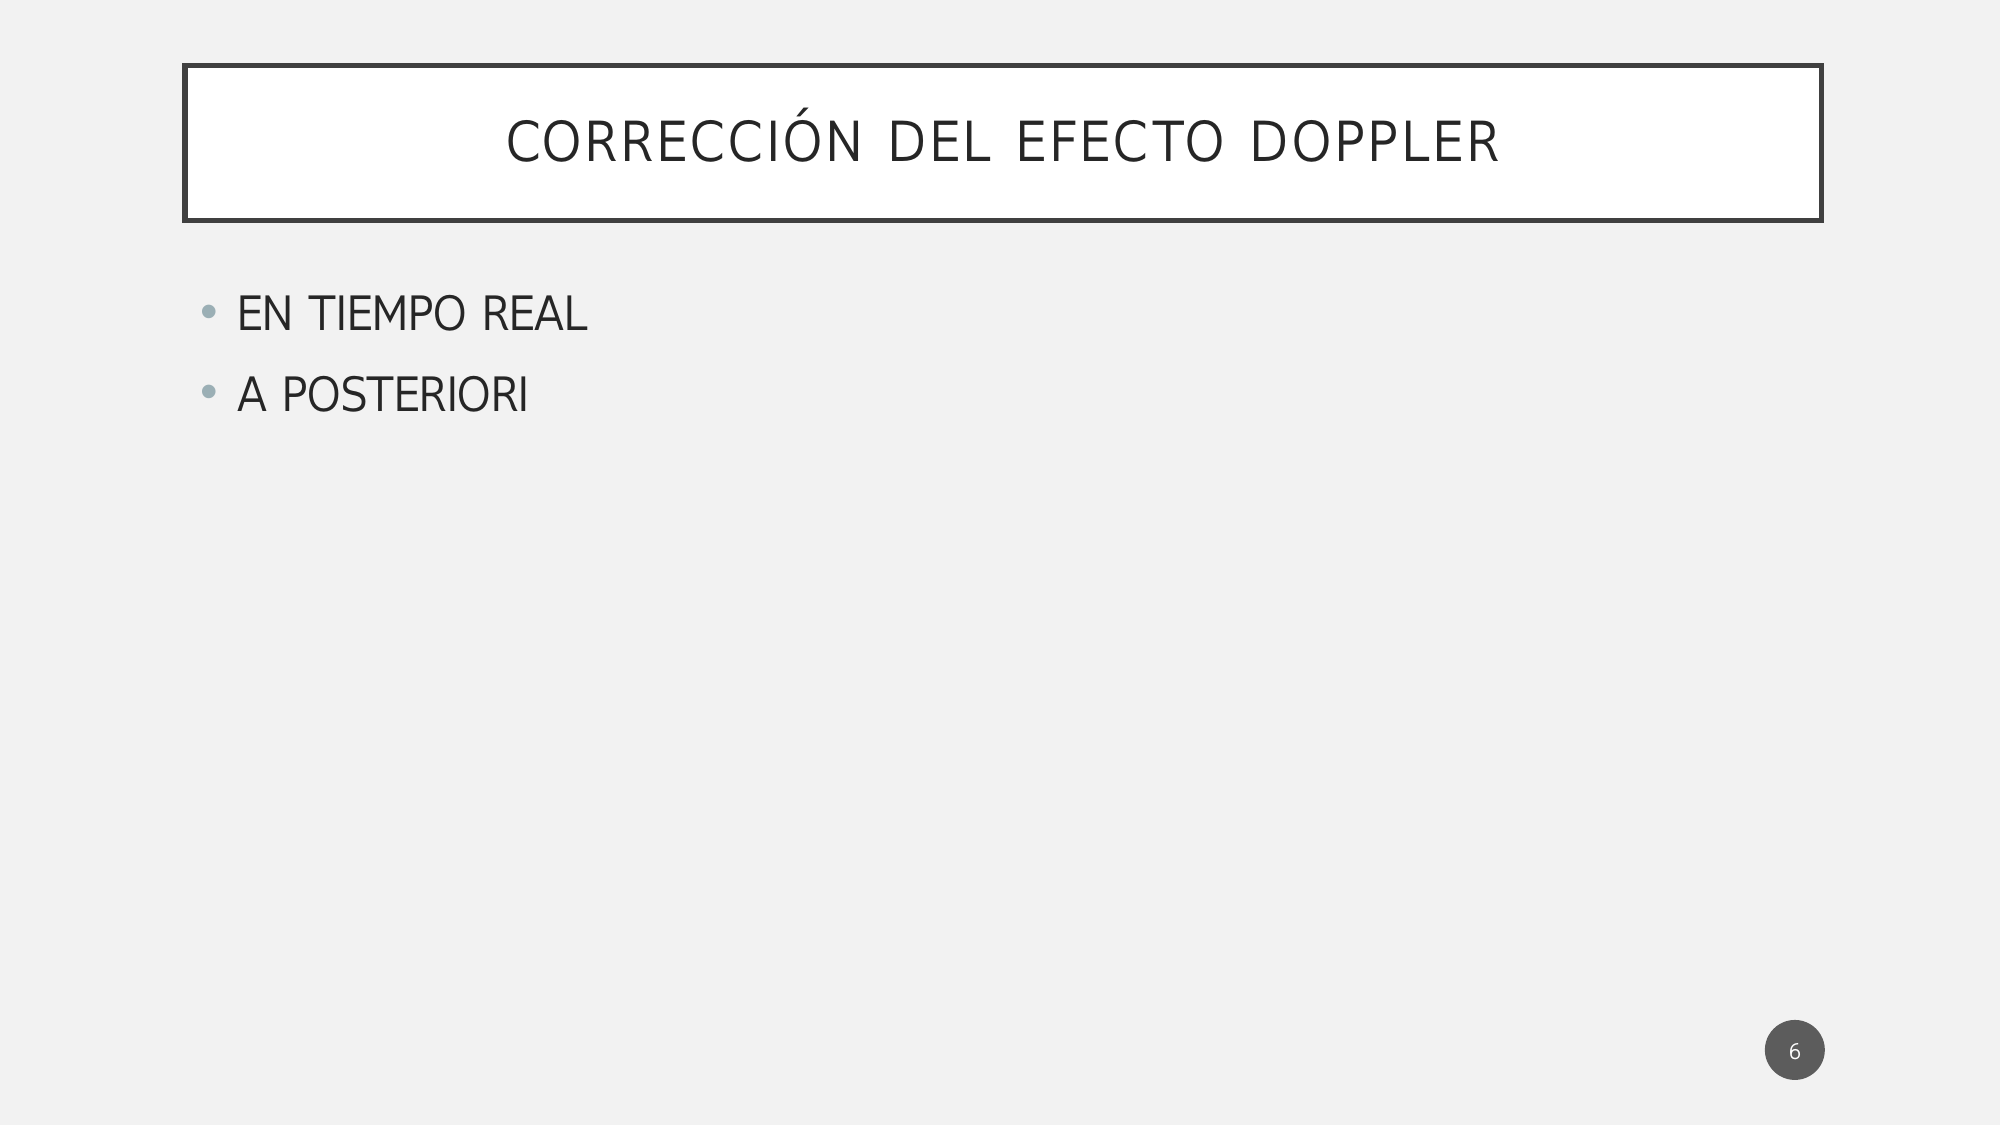

# Corrección del efecto doppler
EN TIEMPO REAL
A POSTERIORI
6